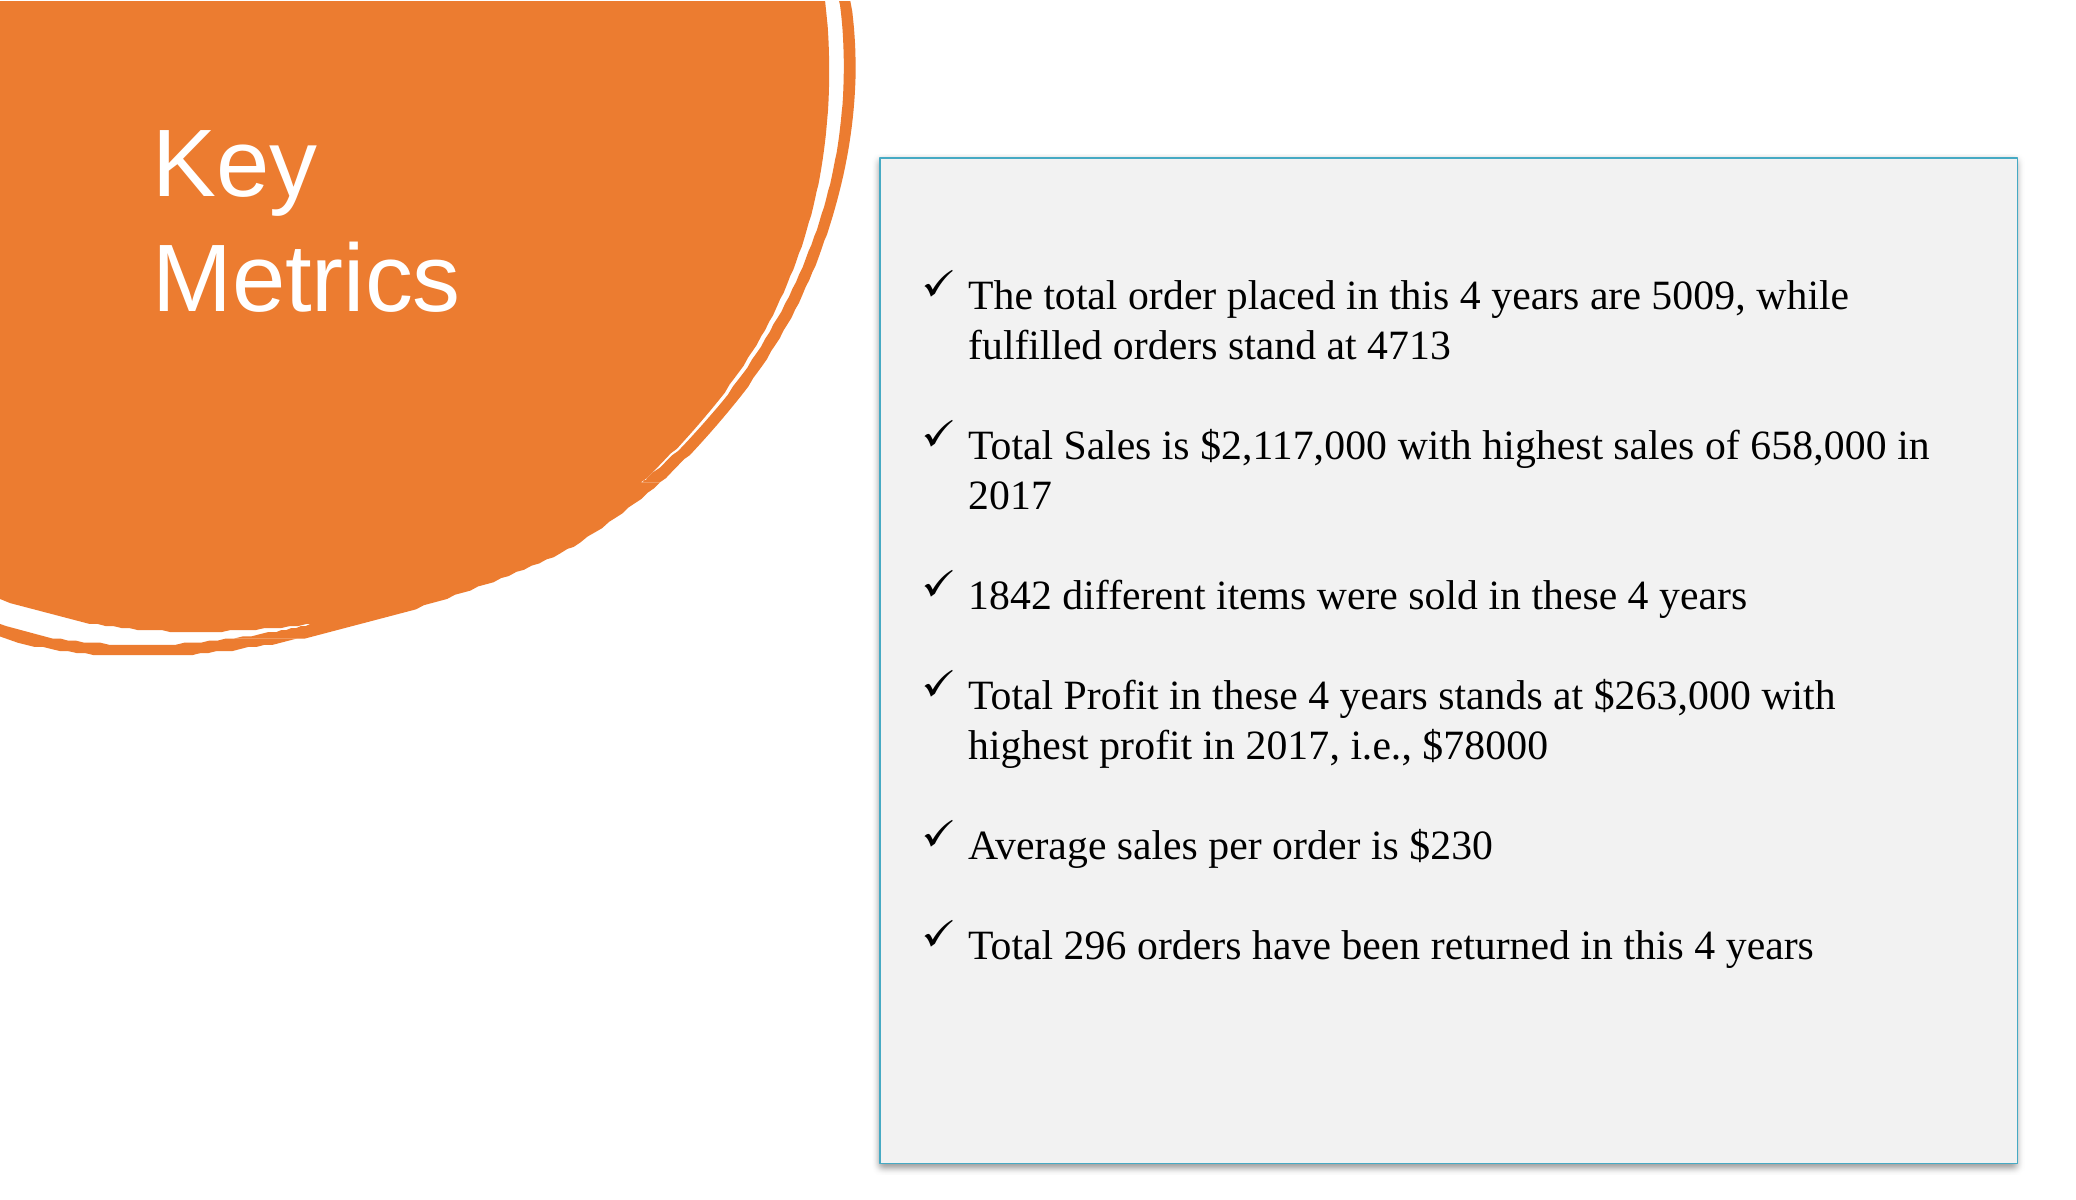

Key Metrics

The total order placed in this 4 years are 5009, while fulfilled orders stand at 4713

Total Sales is $2,117,000 with highest sales of 658,000 in 2017

1842 different items were sold in these 4 years

Total Profit in these 4 years stands at $263,000 with highest profit in 2017, i.e., $78000

Average sales per order is $230

Total 296 orders have been returned in this 4 years